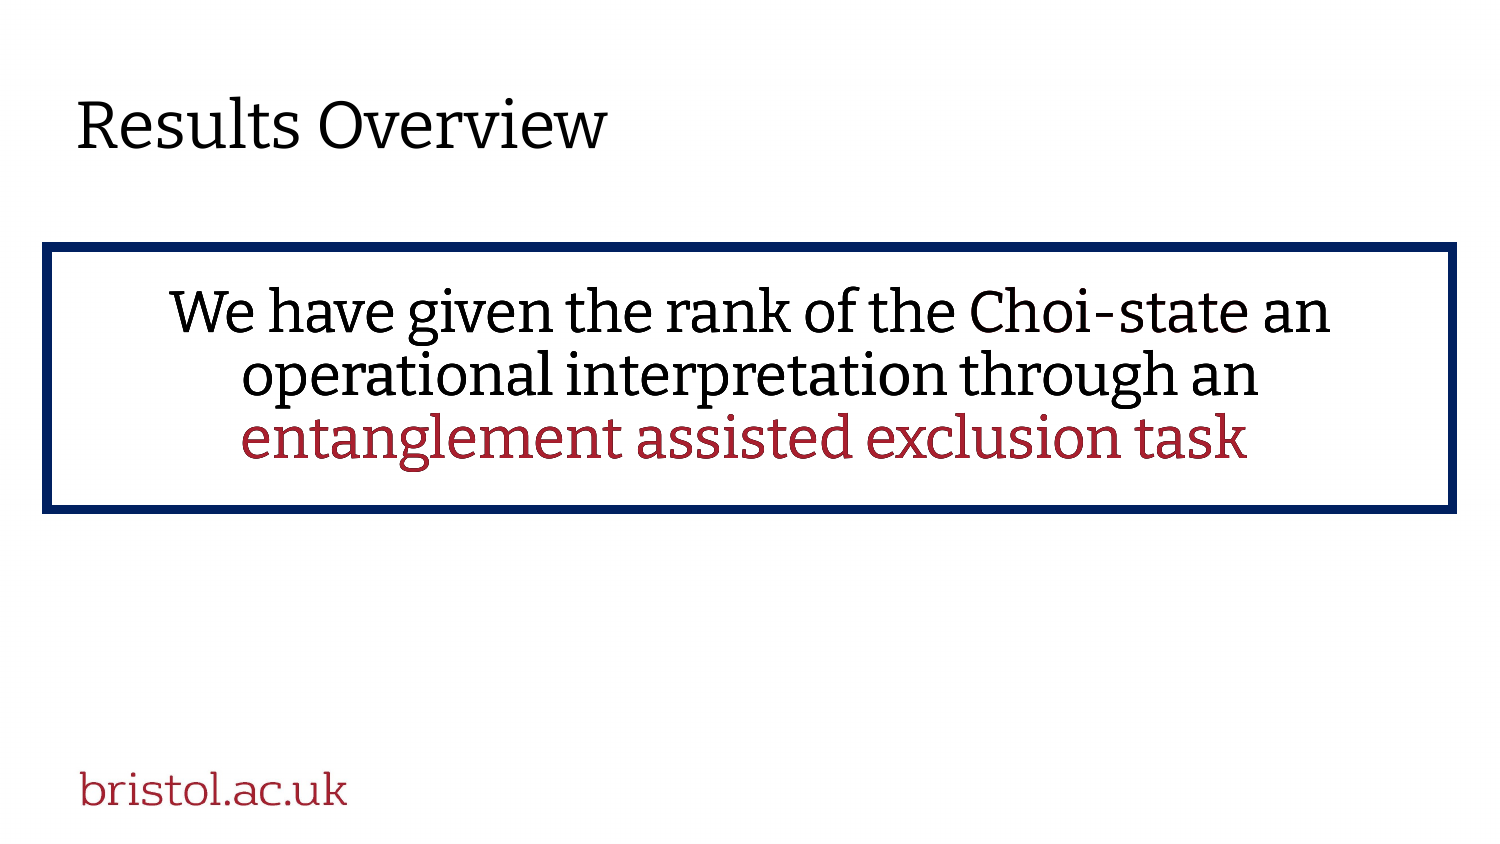

# Results Overview

We have given the rank of the Choi-state an operational interpretation through an entanglement assisted exclusion task
We have given the rank of the Choi-state an operational interpretation through an entanglement assisted exclusion task
We have given the rank of the Choi-state an operational interpretation through an entanglement assisted exclusion task